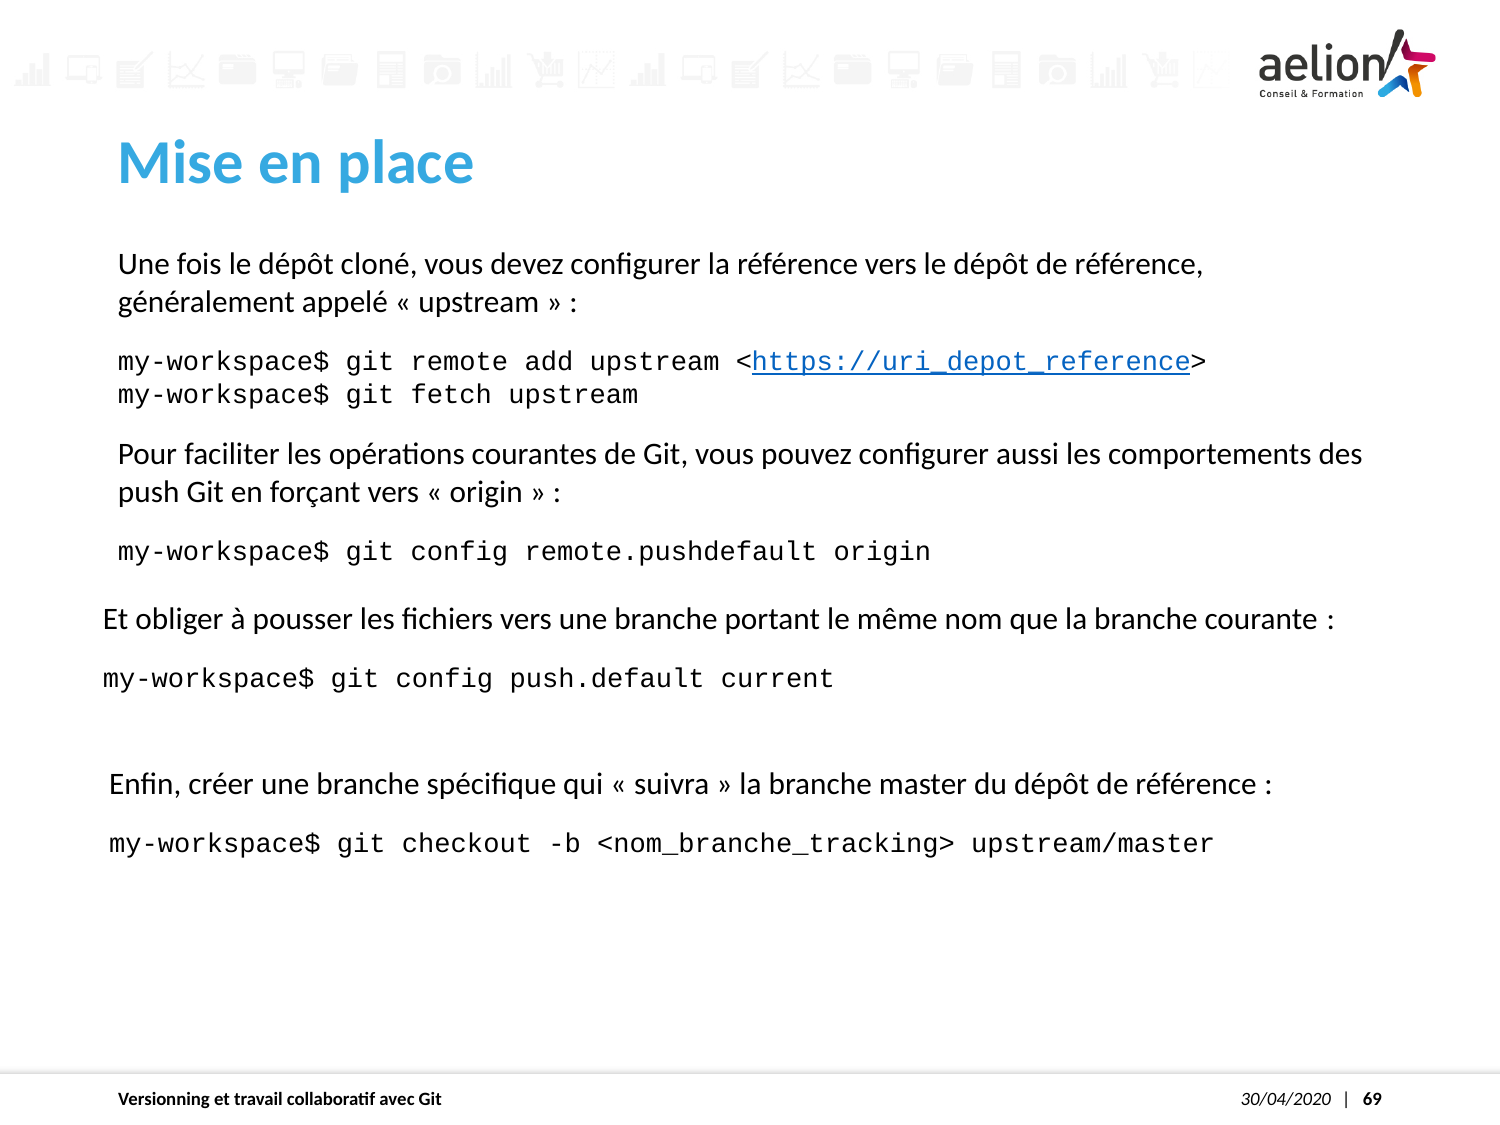

Mise en place
Une fois le dépôt cloné, vous devez configurer la référence vers le dépôt de référence, généralement appelé « upstream » :
my-workspace$ git remote add upstream <https://uri_depot_reference>
my-workspace$ git fetch upstream
Pour faciliter les opérations courantes de Git, vous pouvez configurer aussi les comportements des push Git en forçant vers « origin » :
my-workspace$ git config remote.pushdefault origin
Et obliger à pousser les fichiers vers une branche portant le même nom que la branche courante :
my-workspace$ git config push.default current
Enfin, créer une branche spécifique qui « suivra » la branche master du dépôt de référence :
my-workspace$ git checkout -b <nom_branche_tracking> upstream/master
Versionning et travail collaboratif avec Git
30/04/2020
69